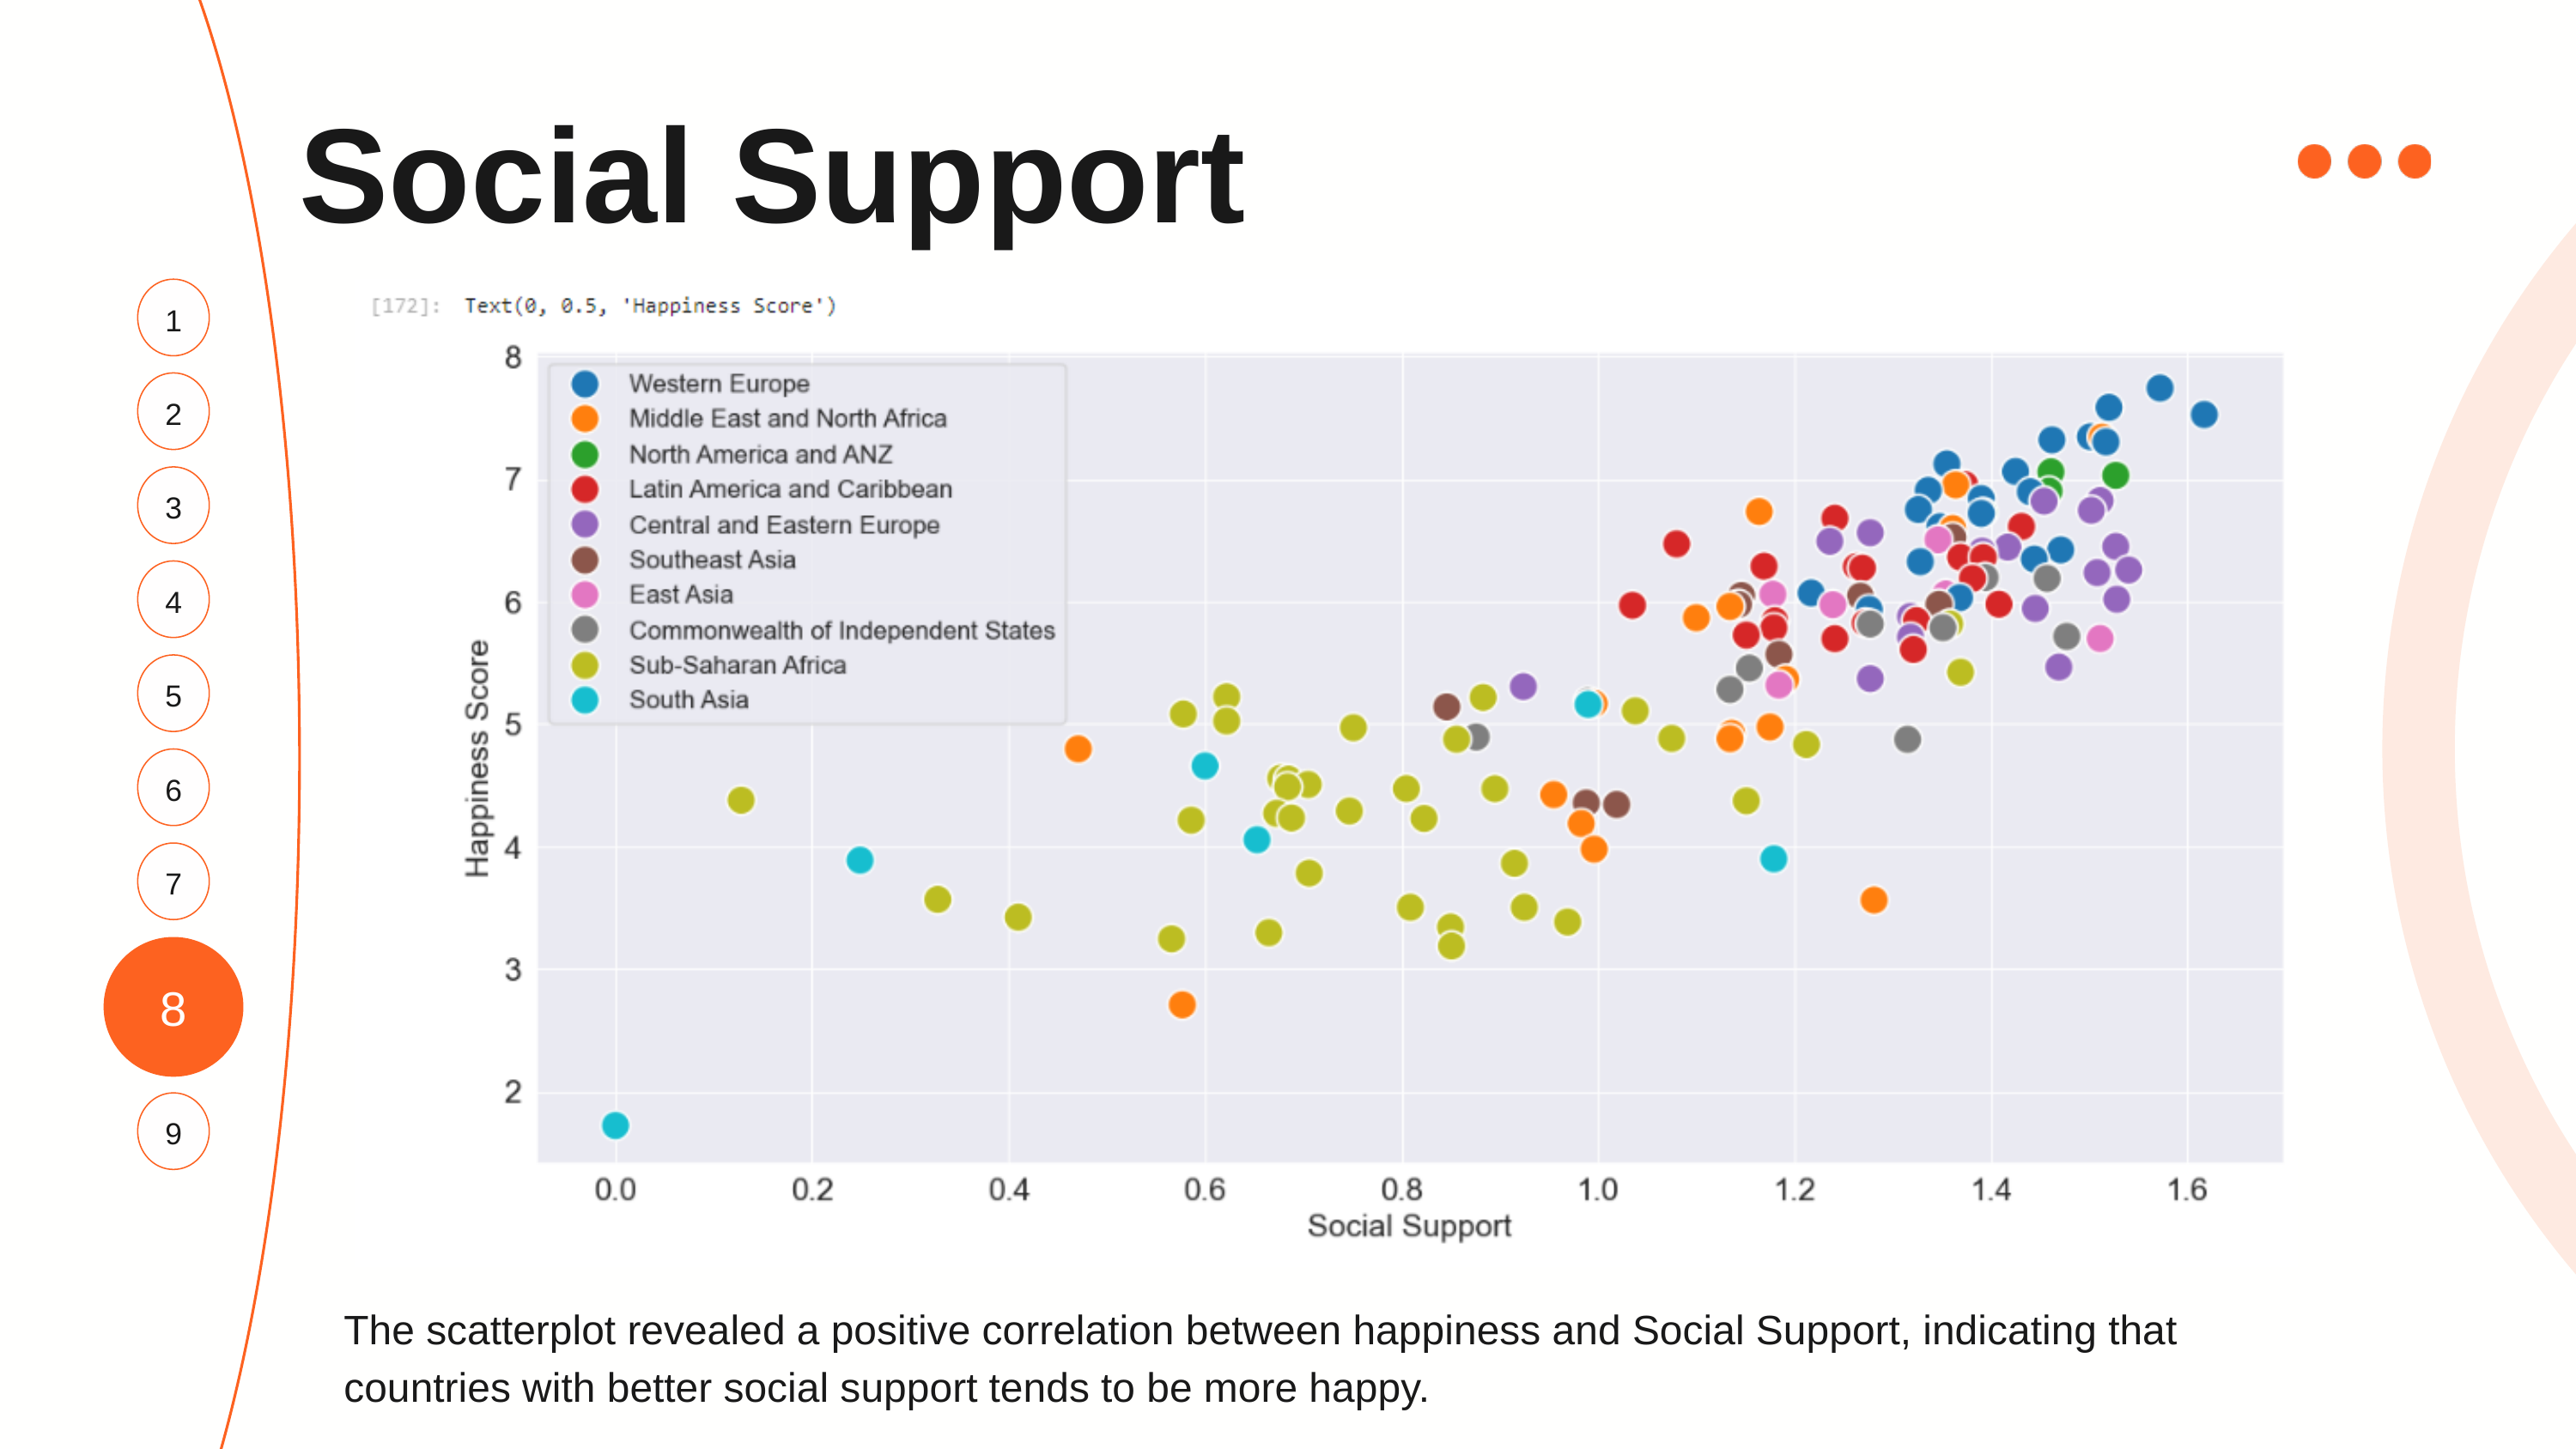

Social Support

1

2

3

4

5

6

7

8

9
The scatterplot revealed a positive correlation between happiness and Social Support, indicating that countries with better social support tends to be more happy.